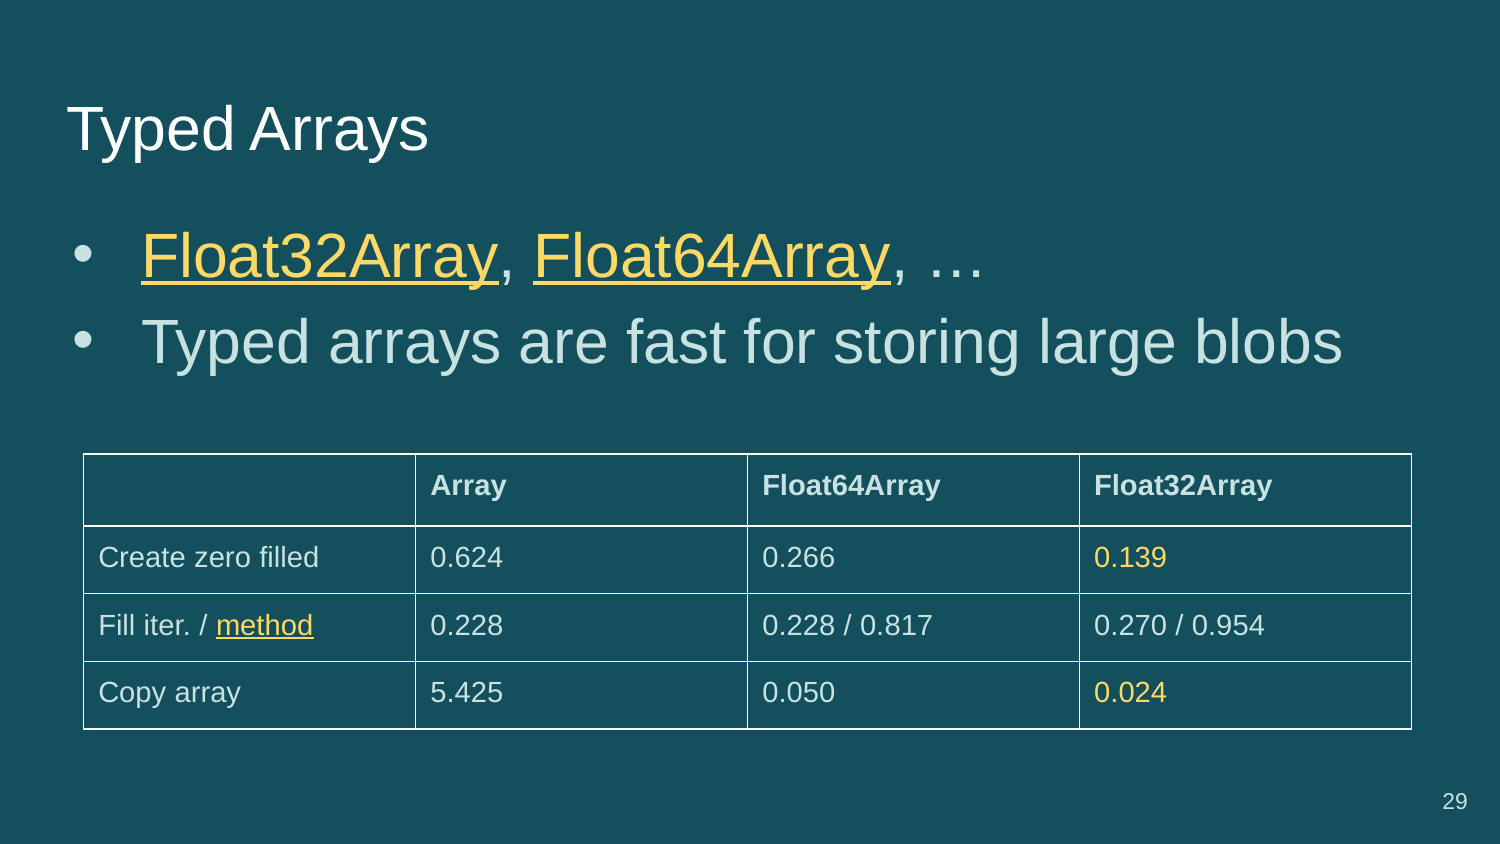

# Typed Arrays

Float32Array, Float64Array, …
Typed arrays are fast for storing large blobs

|  | Array | Float64Array | Float32Array |
| --- | --- | --- | --- |
| Create zero filled | 0.624 | 0.266 | 0.139 |
| Fill iter. / method | 0.228 | 0.228 / 0.817 | 0.270 / 0.954 |
| Copy array | 5.425 | 0.050 | 0.024 |
29